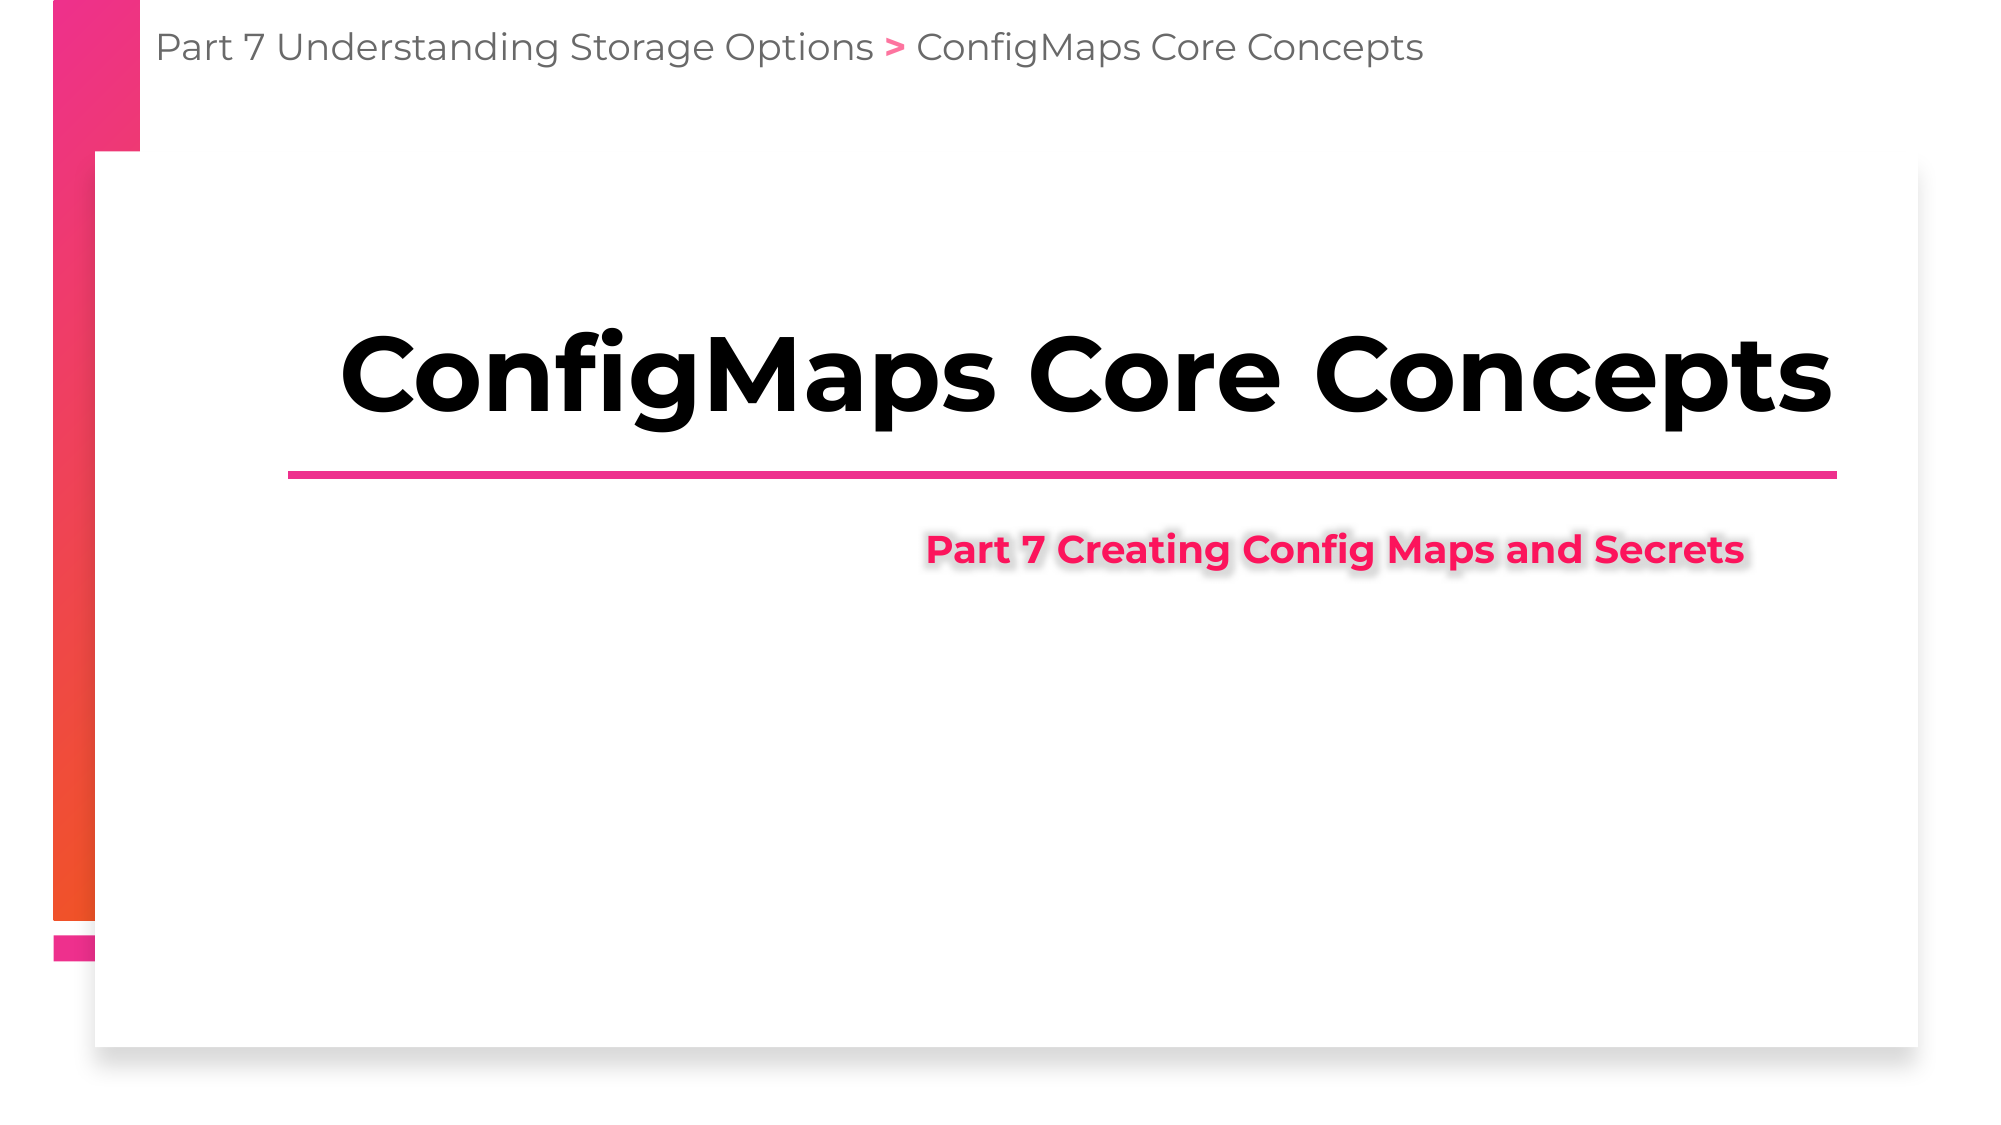

Part 7 Understanding Storage Options > ConfigMaps Core Concepts

ConfigMaps Core Concepts

Part 7 Creating Config Maps and Secrets